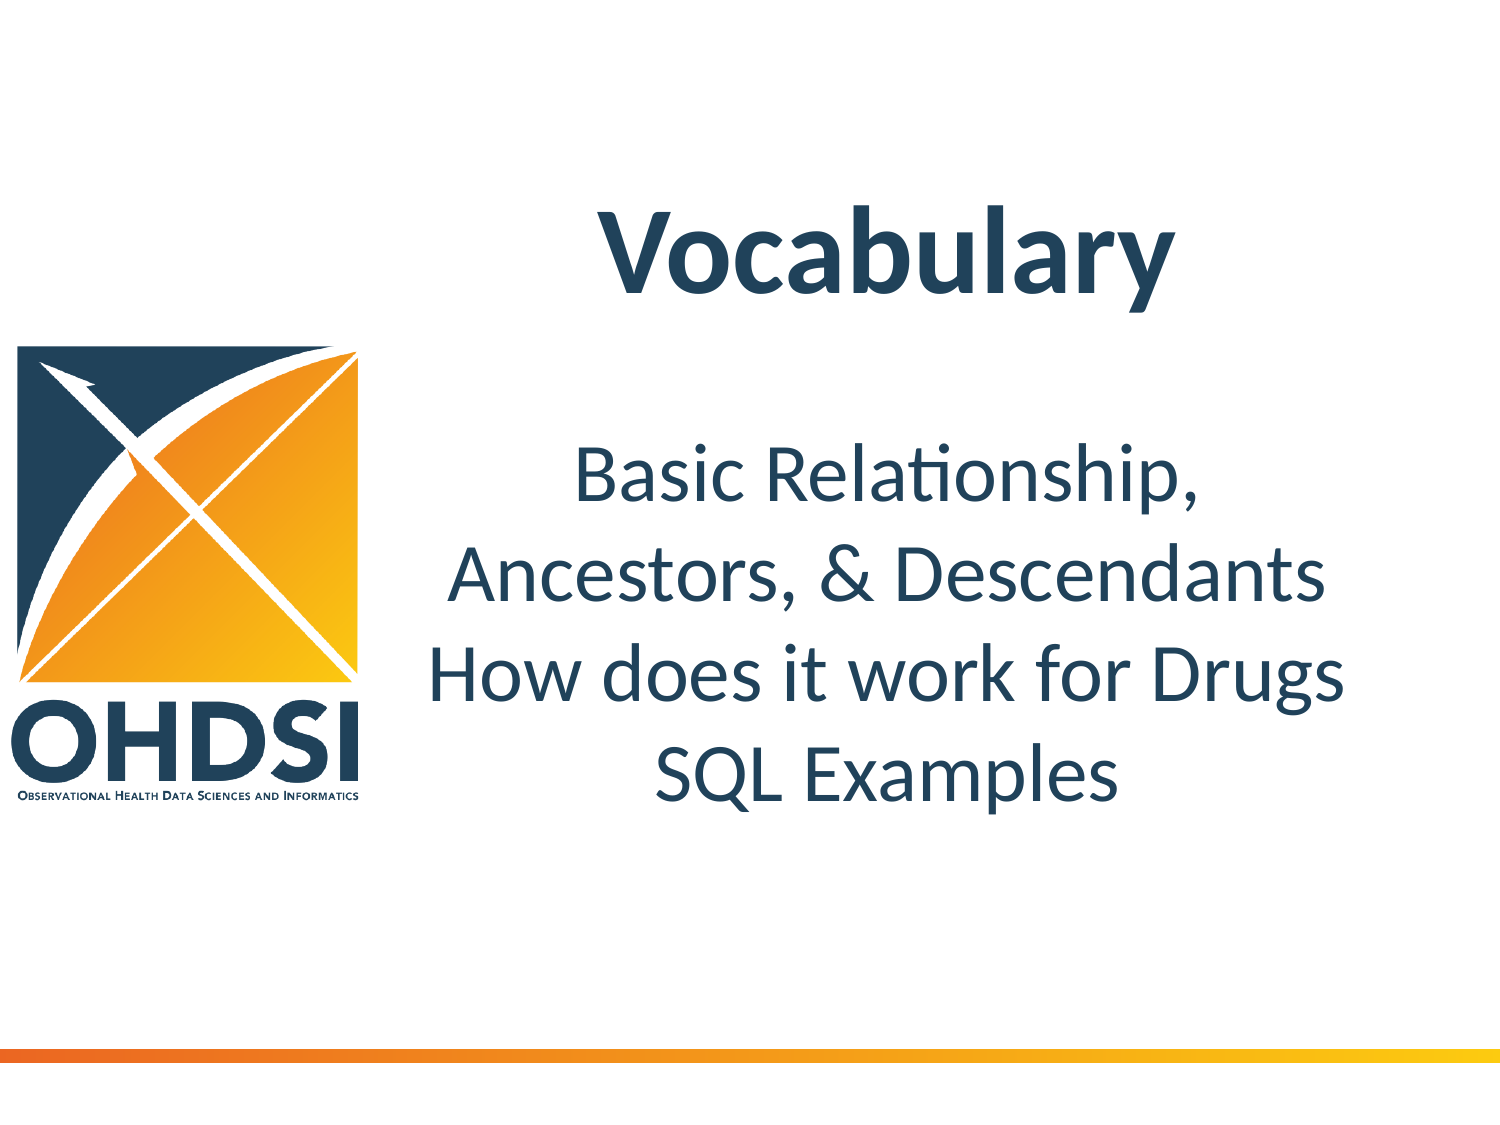

# Vocabulary

Basic Relationship, Ancestors, & Descendants
How does it work for Drugs
SQL Examples